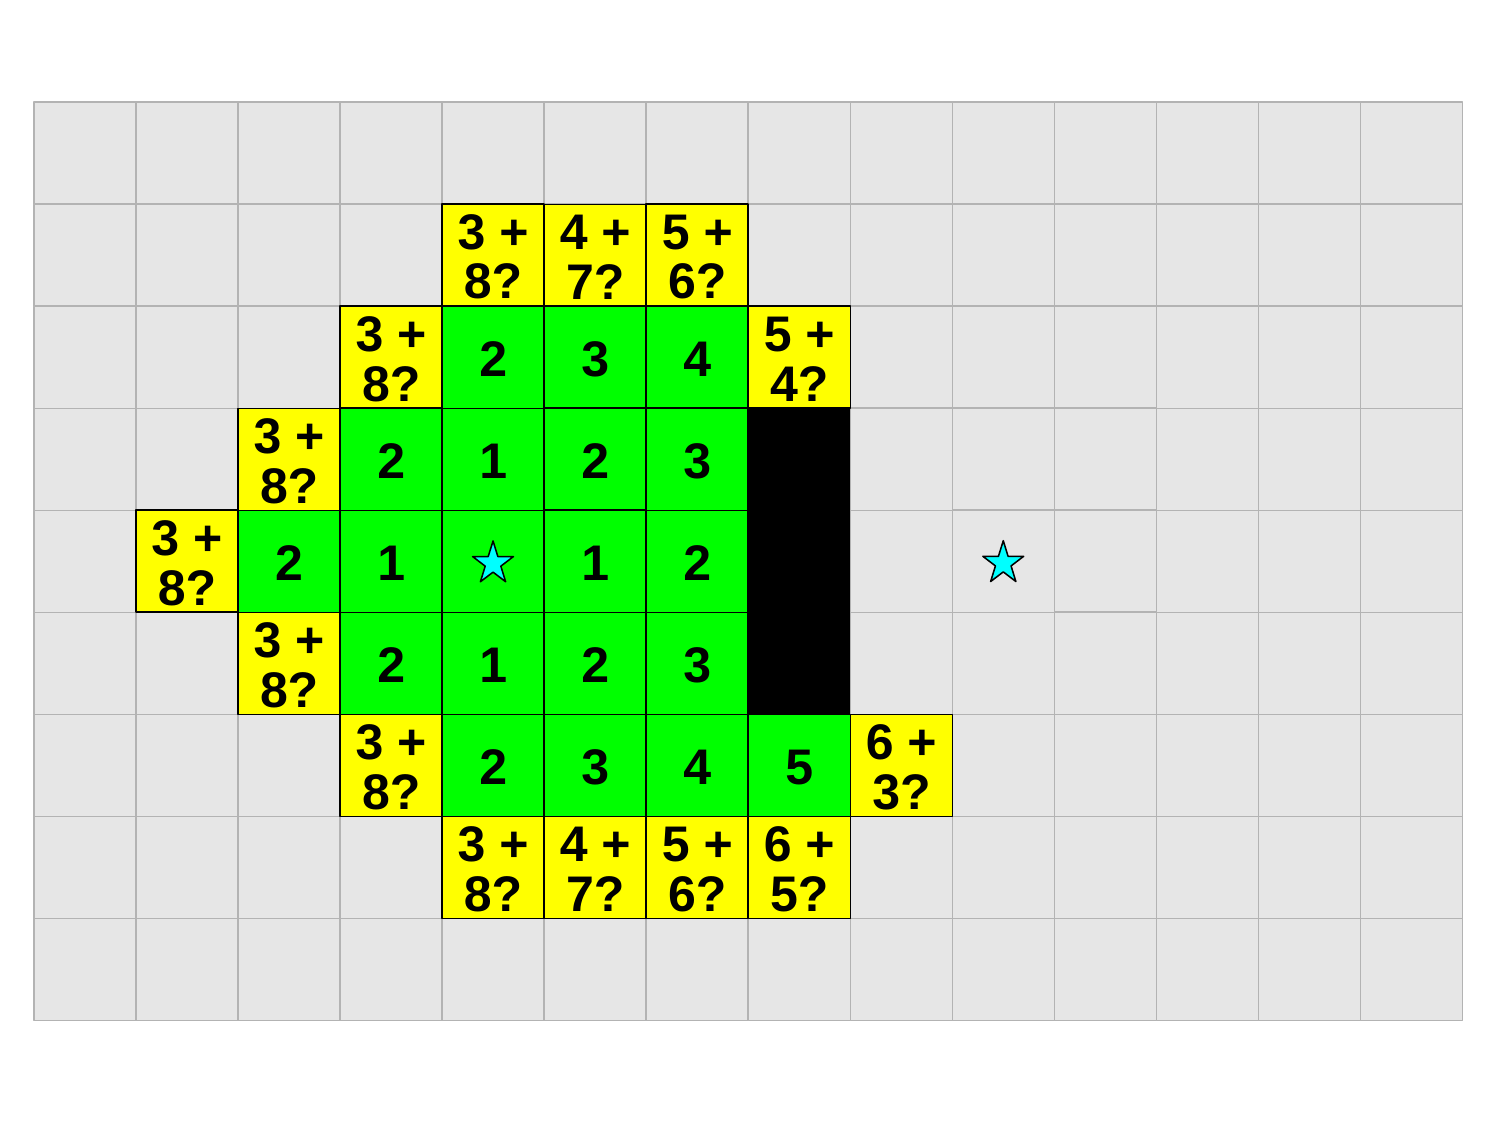

3 +
8?

5 +
6?

4 +
7?

3 +
8?

3
4
5 +
4?

2

2

3 +
8?
2
1
3

3 +
8?

2
1

1
2

1
3

3 +
8?
2
2

3 +
8?
3
4
5

2

6 +
3?

3 +
8?

4 +
7?
5 +
6?

6 +
5?